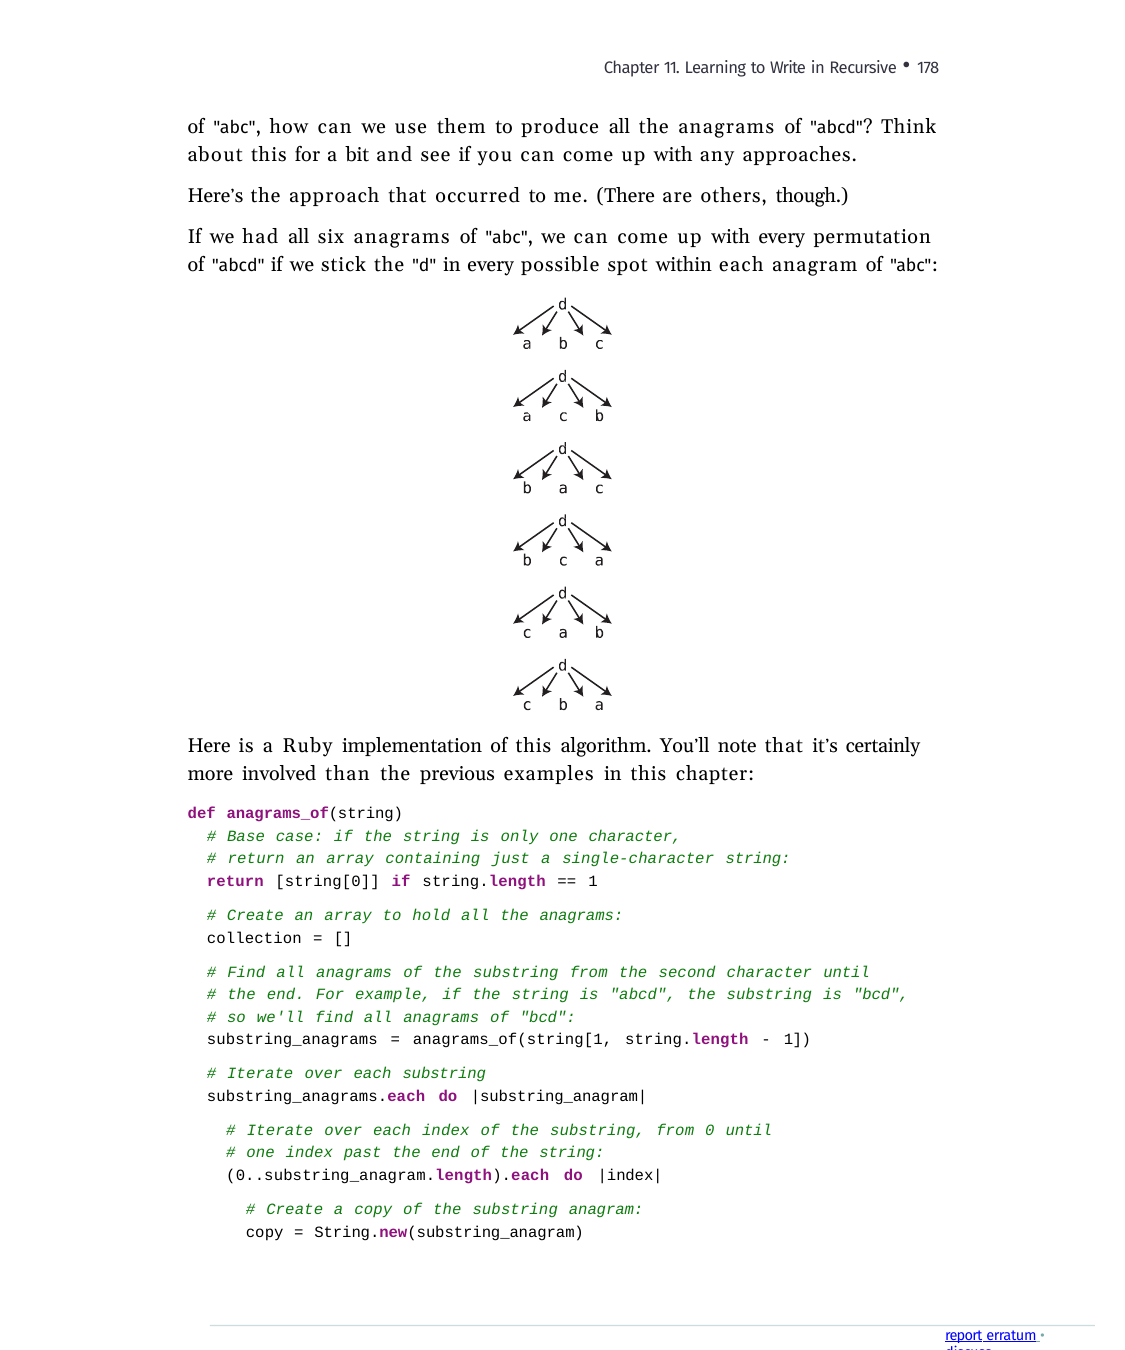

Chapter 11. Learning to Write in Recursive • 178

of "abc", how can we use them to produce all the anagrams of "abcd"? Think about this for a bit and see if you can come up with any approaches.
Here’s the approach that occurred to me. (There are others, though.)
If we had all six anagrams of "abc", we can come up with every permutation of "abcd" if we stick the "d" in every possible spot within each anagram of "abc":

Here is a Ruby implementation of this algorithm. You’ll note that it’s certainly more involved than the previous examples in this chapter:
def anagrams_of(string)
# Base case: if the string is only one character,
# return an array containing just a single-character string:
return [string[0]] if string.length == 1
# Create an array to hold all the anagrams:
collection = []
# Find all anagrams of the substring from the second character until
# the end. For example, if the string is "abcd", the substring is "bcd", # so we'll find all anagrams of "bcd":
substring_anagrams = anagrams_of(string[1, string.length - 1])
# Iterate over each substring
substring_anagrams.each do |substring_anagram|
# Iterate over each index of the substring, from 0 until # one index past the end of the string: (0..substring_anagram.length).each do |index|
# Create a copy of the substring anagram:
copy = String.new(substring_anagram)
report erratum • discuss